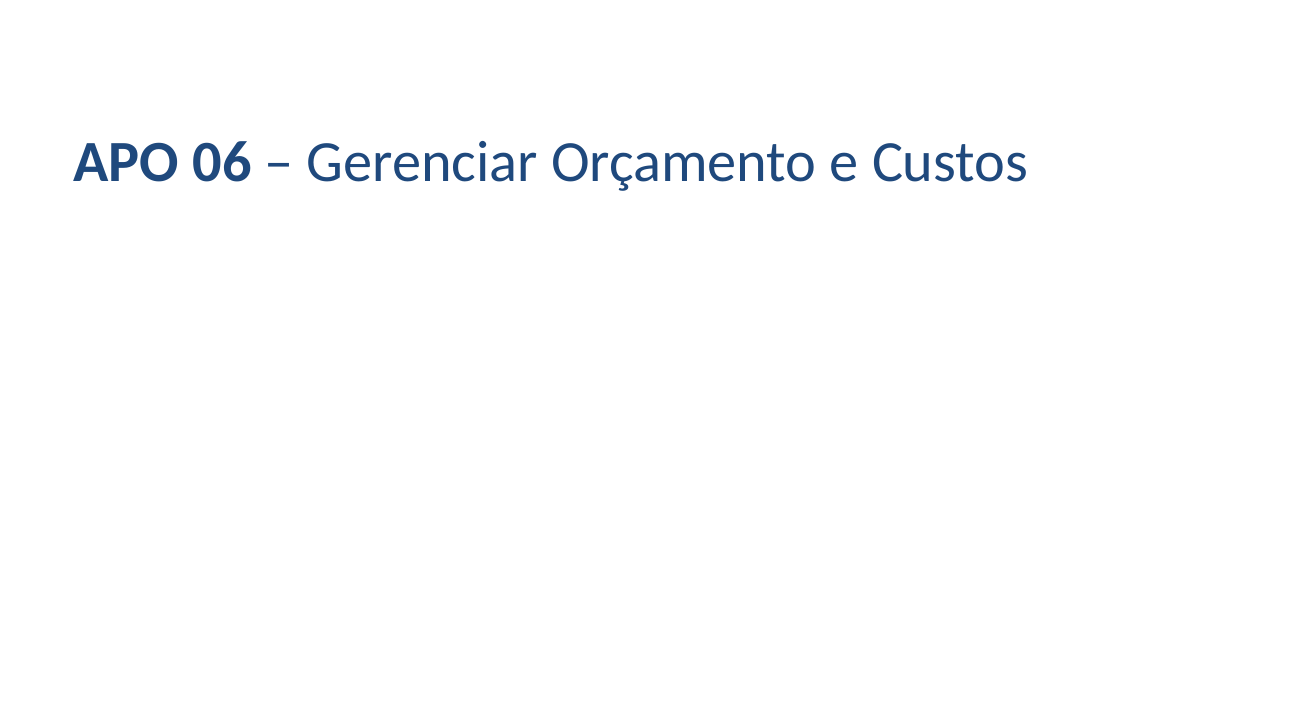

APO 06 – Gerenciar Orçamento e Custos